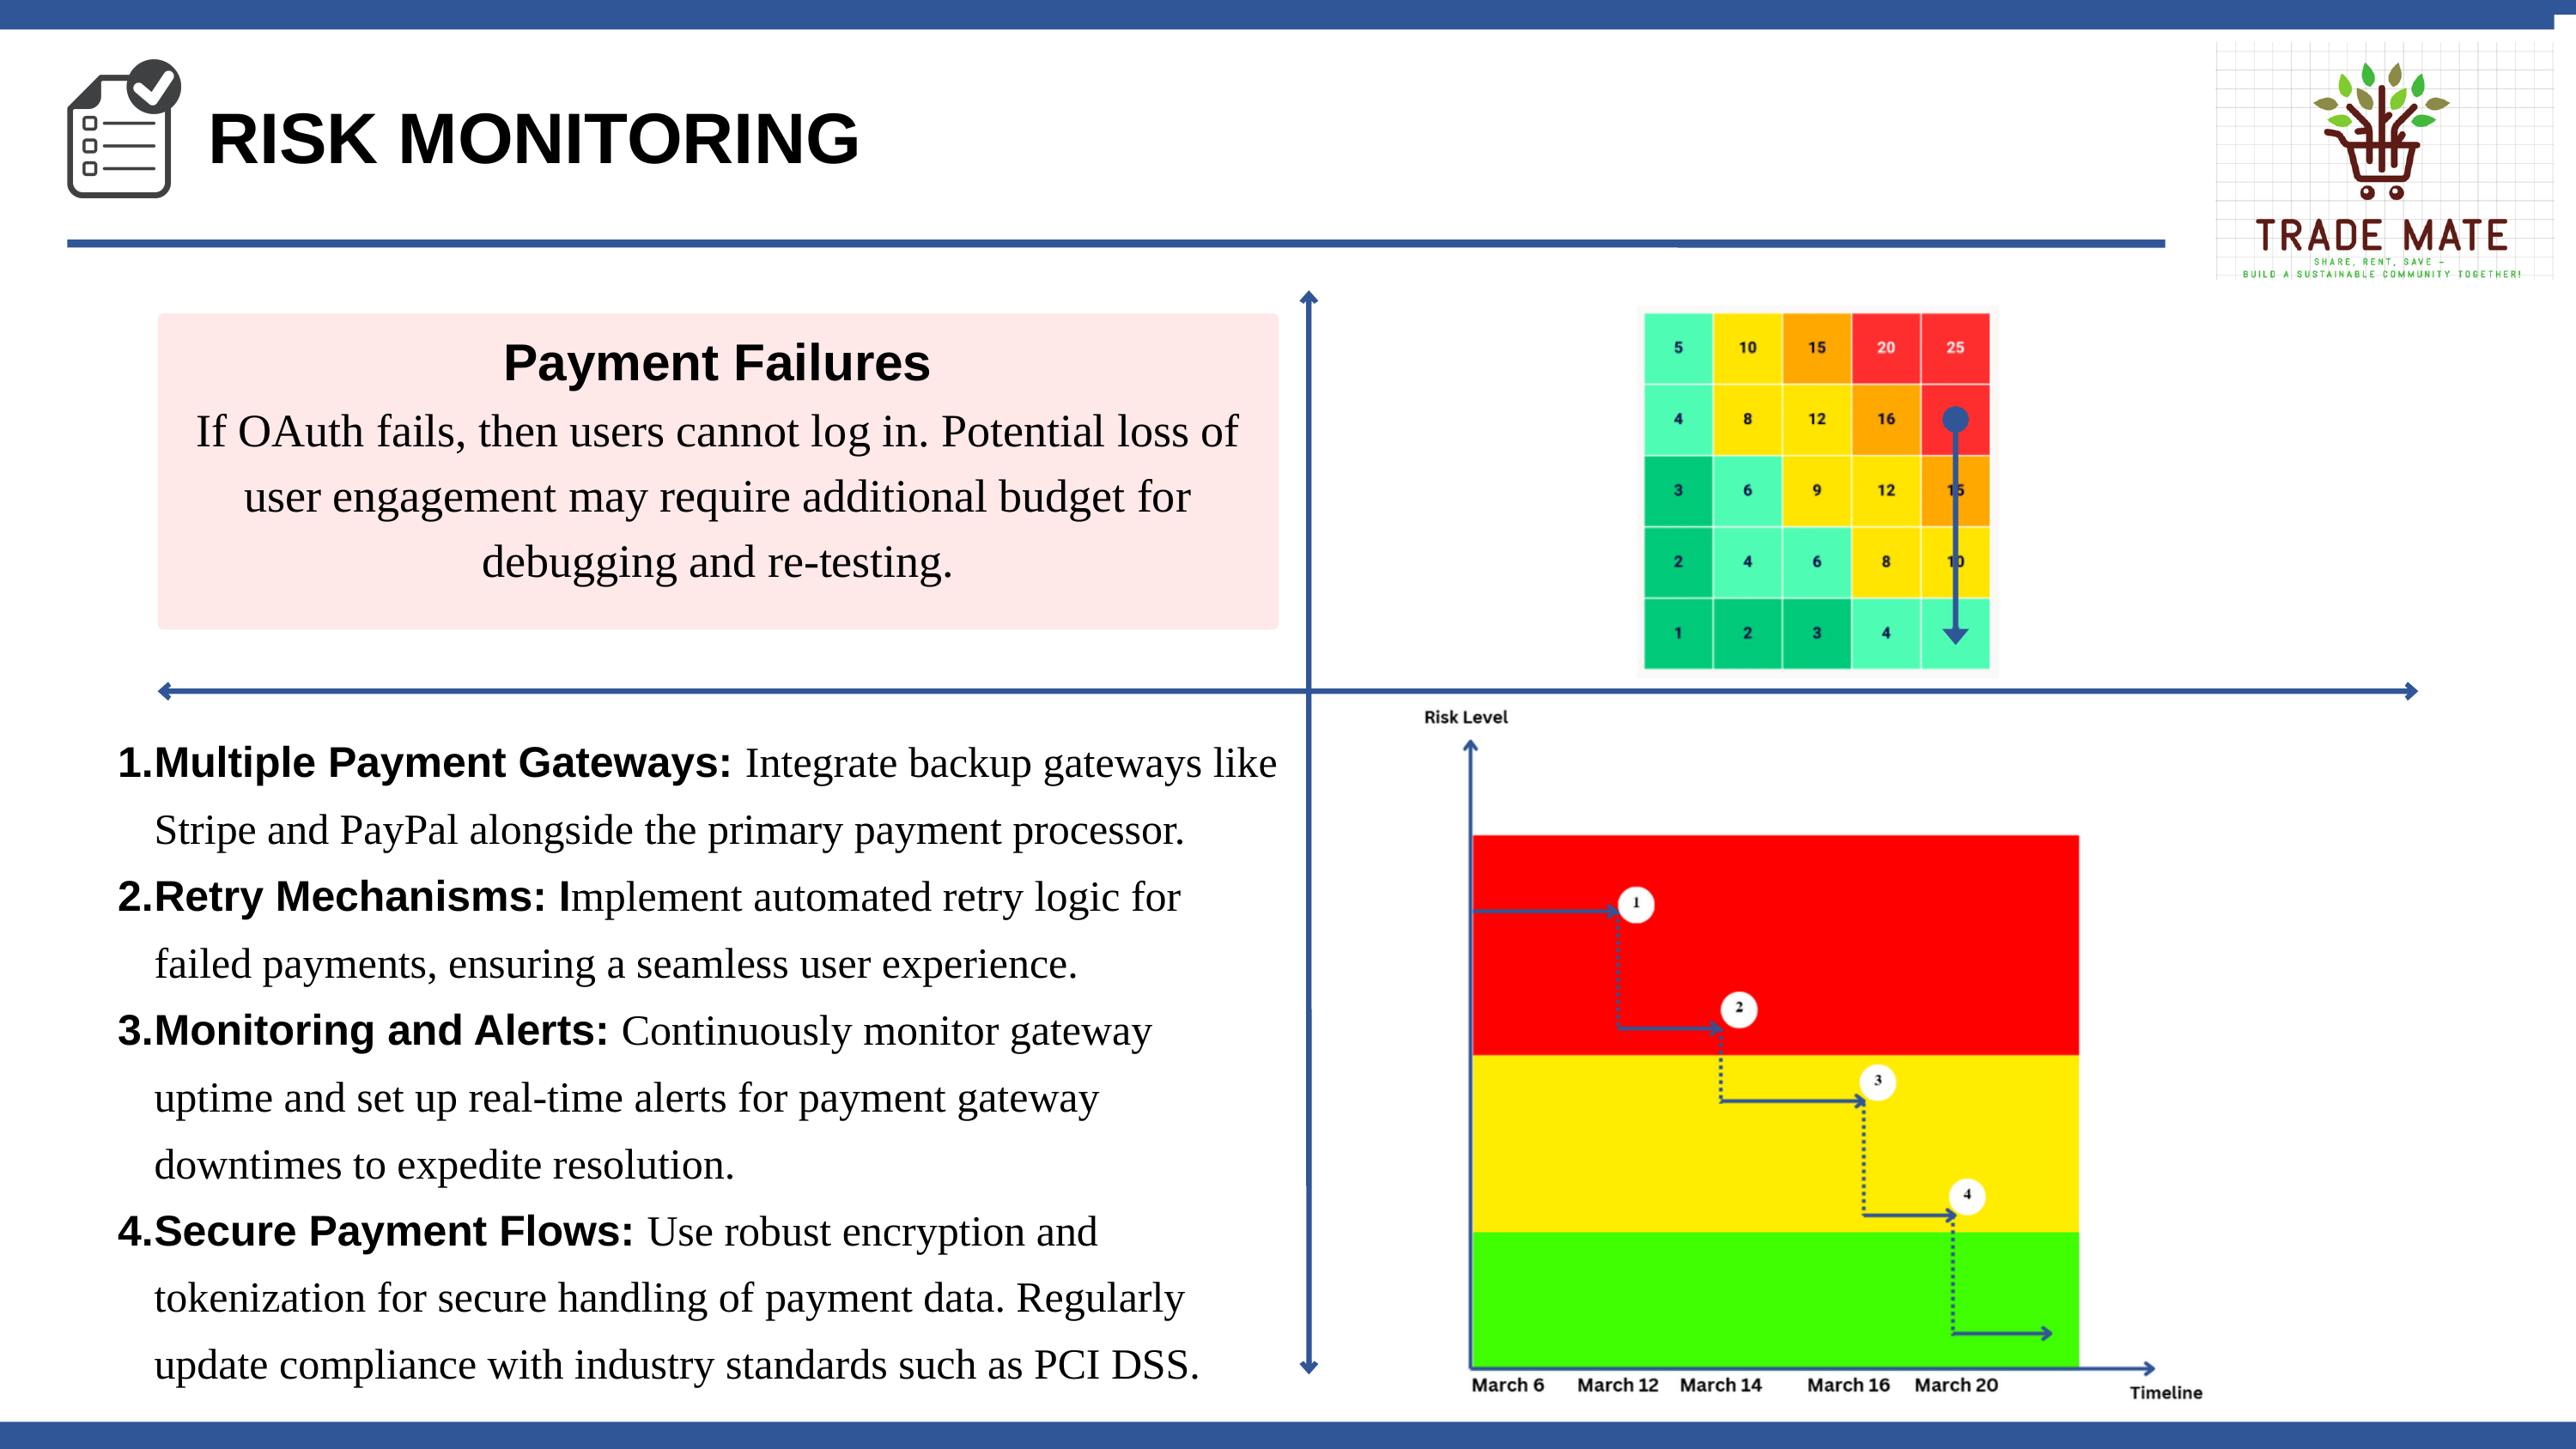

RISK MONITORING

Payment Failures
If OAuth fails, then users cannot log in. Potential loss of user engagement may require additional budget for debugging and re-testing.

Multiple Payment Gateways: Integrate backup gateways like Stripe and PayPal alongside the primary payment processor.
Retry Mechanisms: Implement automated retry logic for failed payments, ensuring a seamless user experience.
Monitoring and Alerts: Continuously monitor gateway uptime and set up real-time alerts for payment gateway downtimes to expedite resolution.
Secure Payment Flows: Use robust encryption and tokenization for secure handling of payment data. Regularly update compliance with industry standards such as PCI DSS.